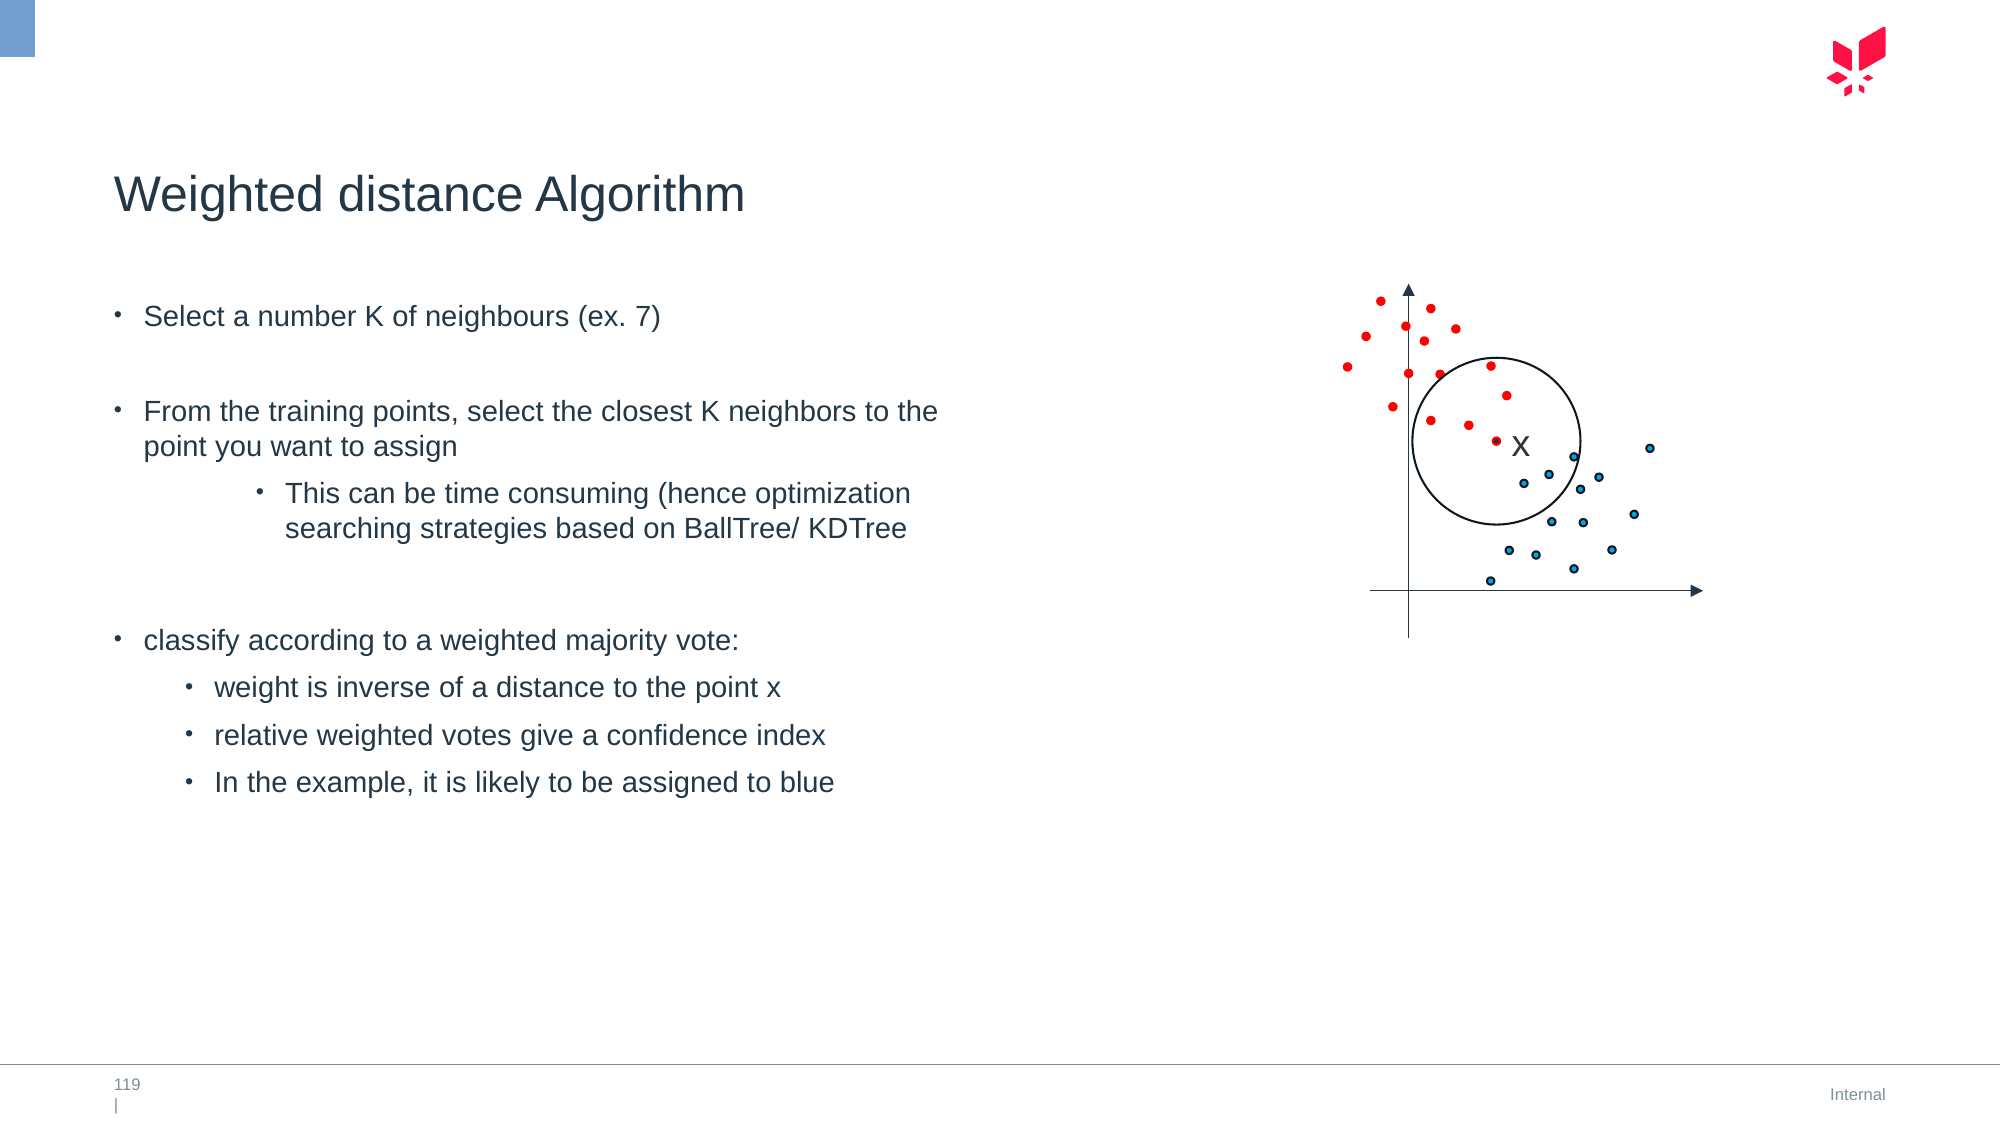

# Weighted distance Algorithm
Select a number K of neighbours (ex. 7)

From the training points, select the closest K neighbors to the point you want to assign
This can be time consuming (hence optimization searching strategies based on BallTree/ KDTree

classify according to a weighted majority vote:
weight is inverse of a distance to the point x
relative weighted votes give a confidence index
In the example, it is likely to be assigned to blue

x

119  |